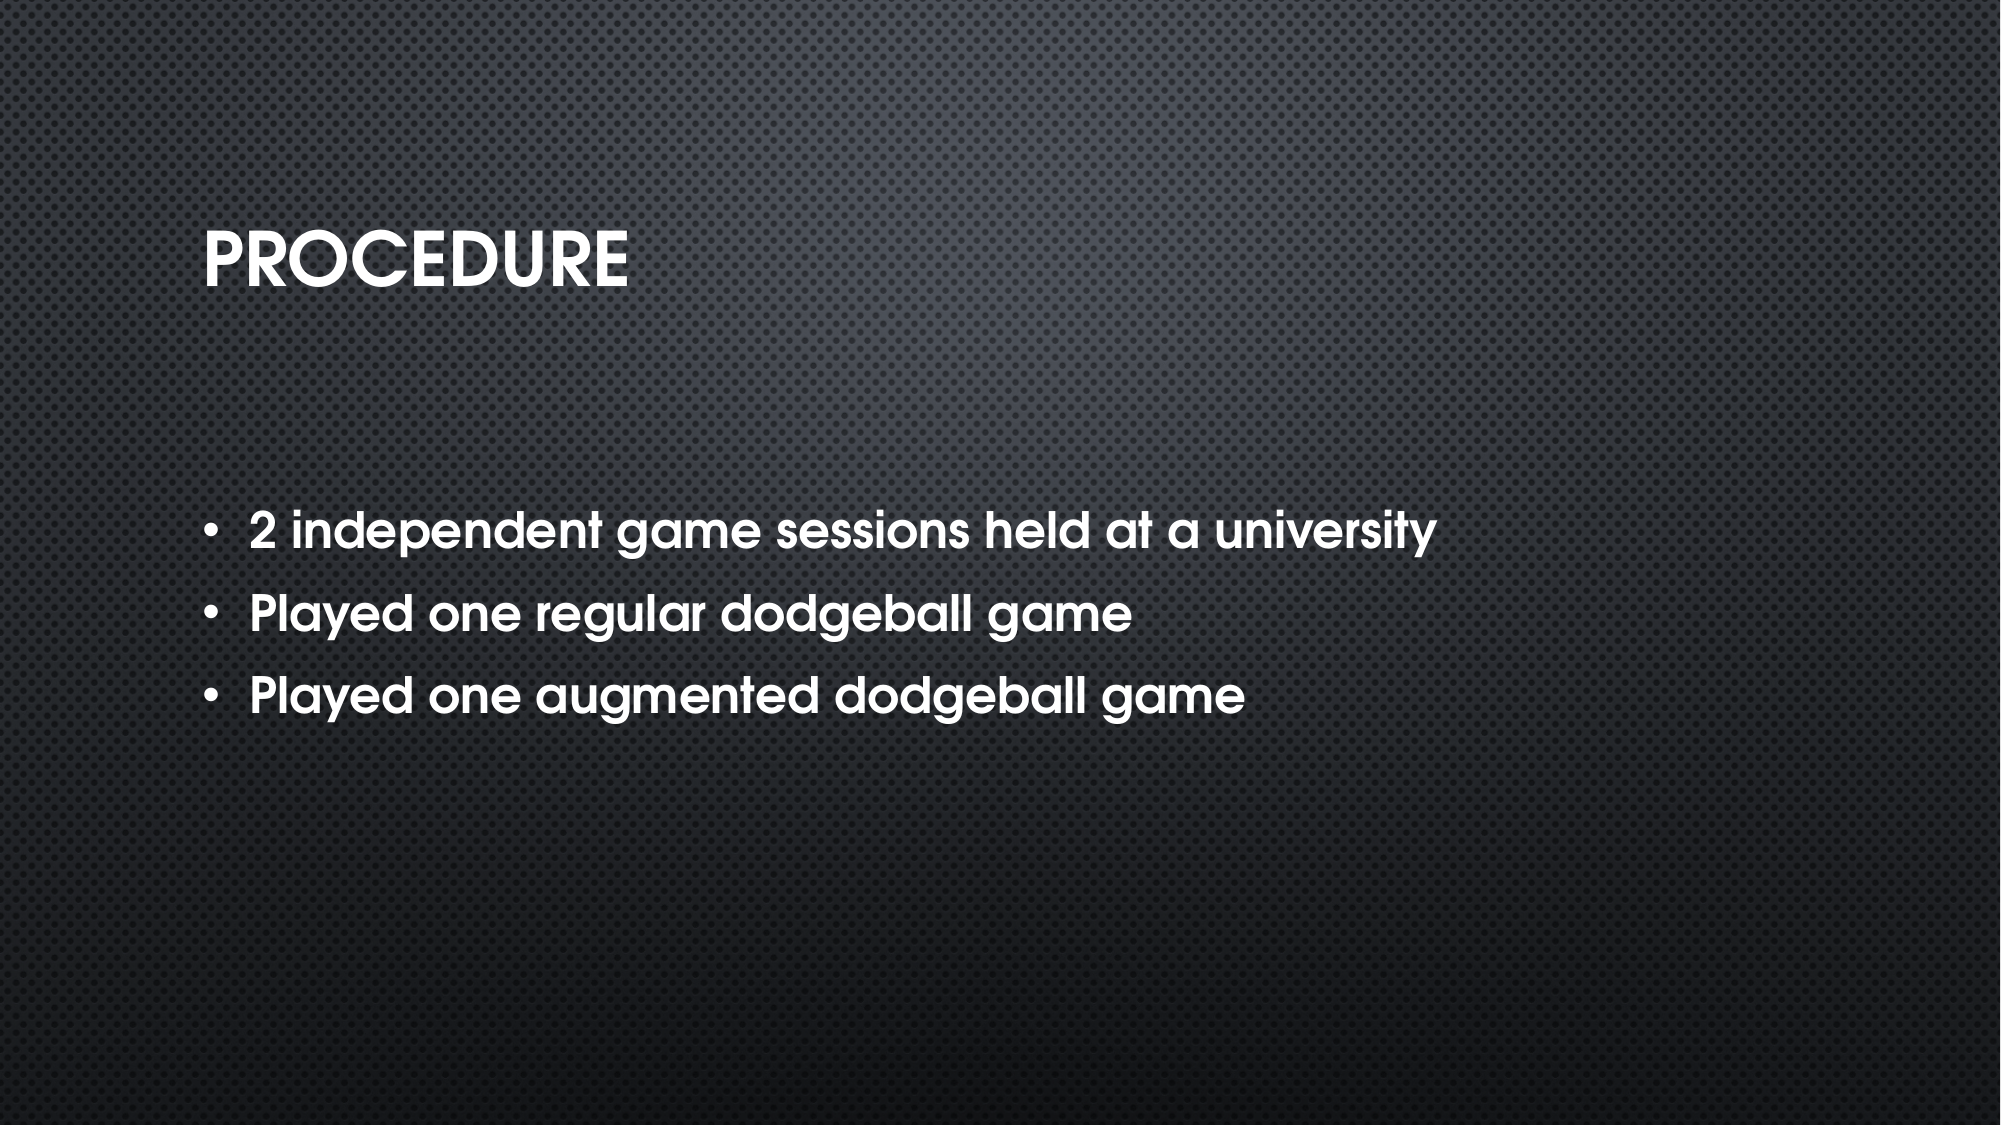

# PROCEDURE
2 independent game sessions held at a university
Played one regular dodgeball game
Played one augmented dodgeball game